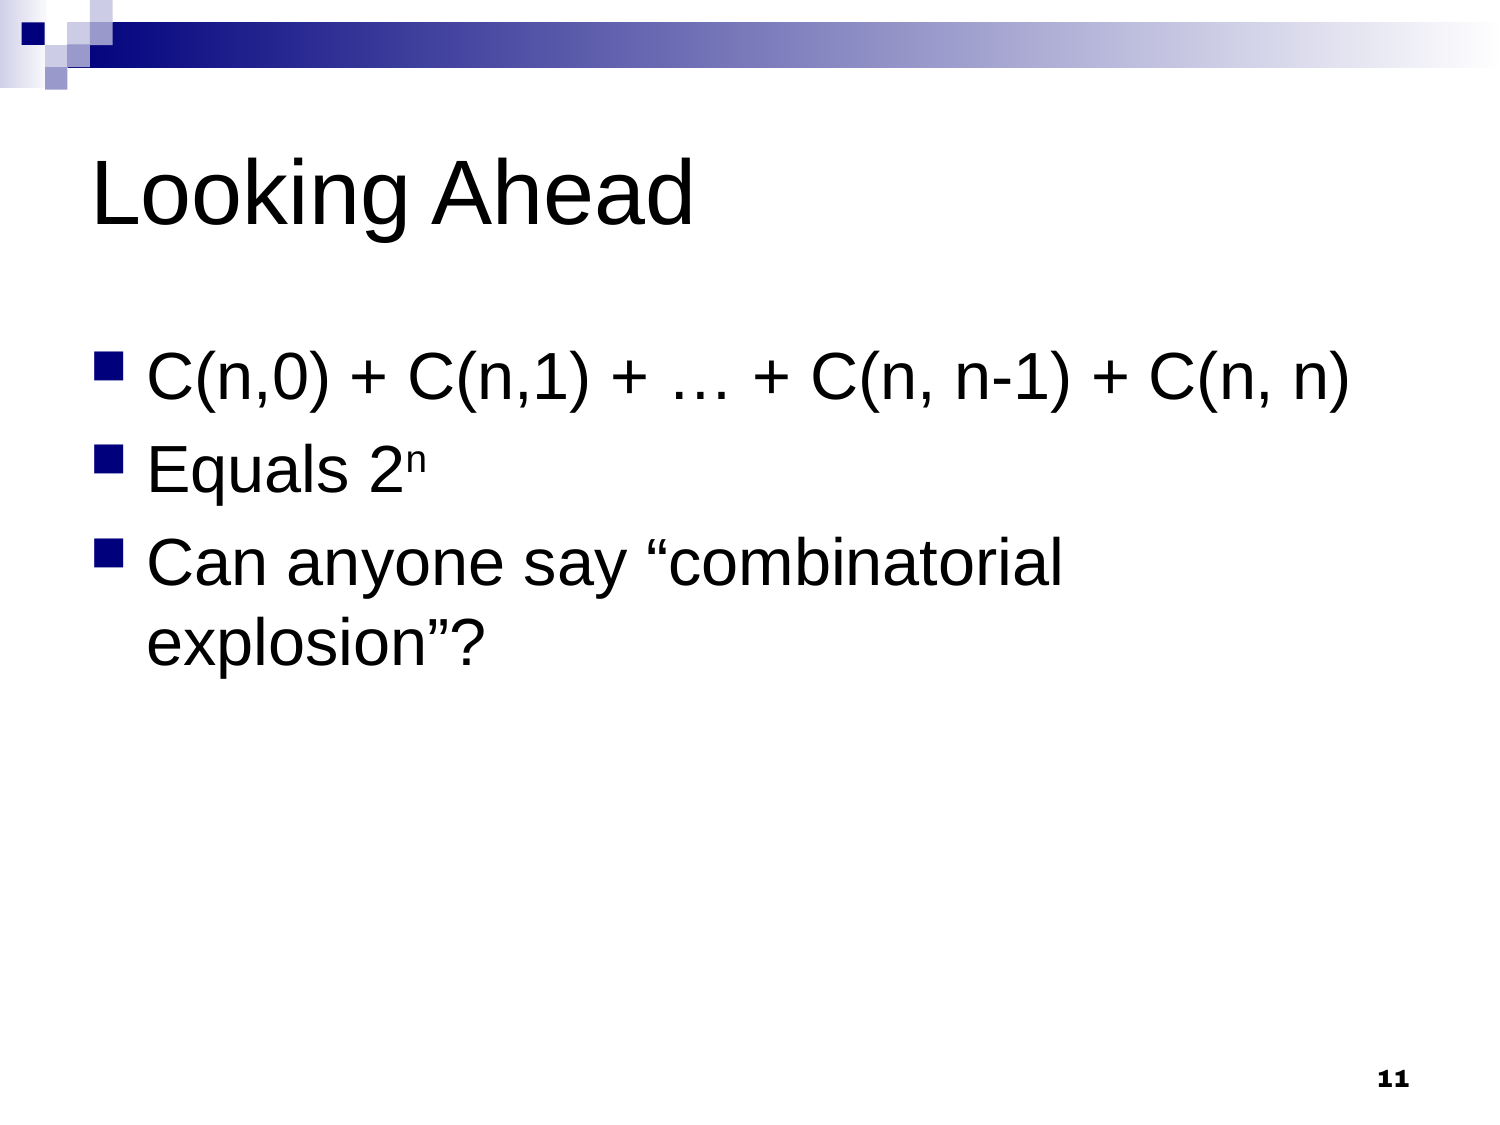

# Looking Ahead
C(n,0) + C(n,1) + … + C(n, n-1) + C(n, n)
Equals 2n
Can anyone say “combinatorial explosion”?
11